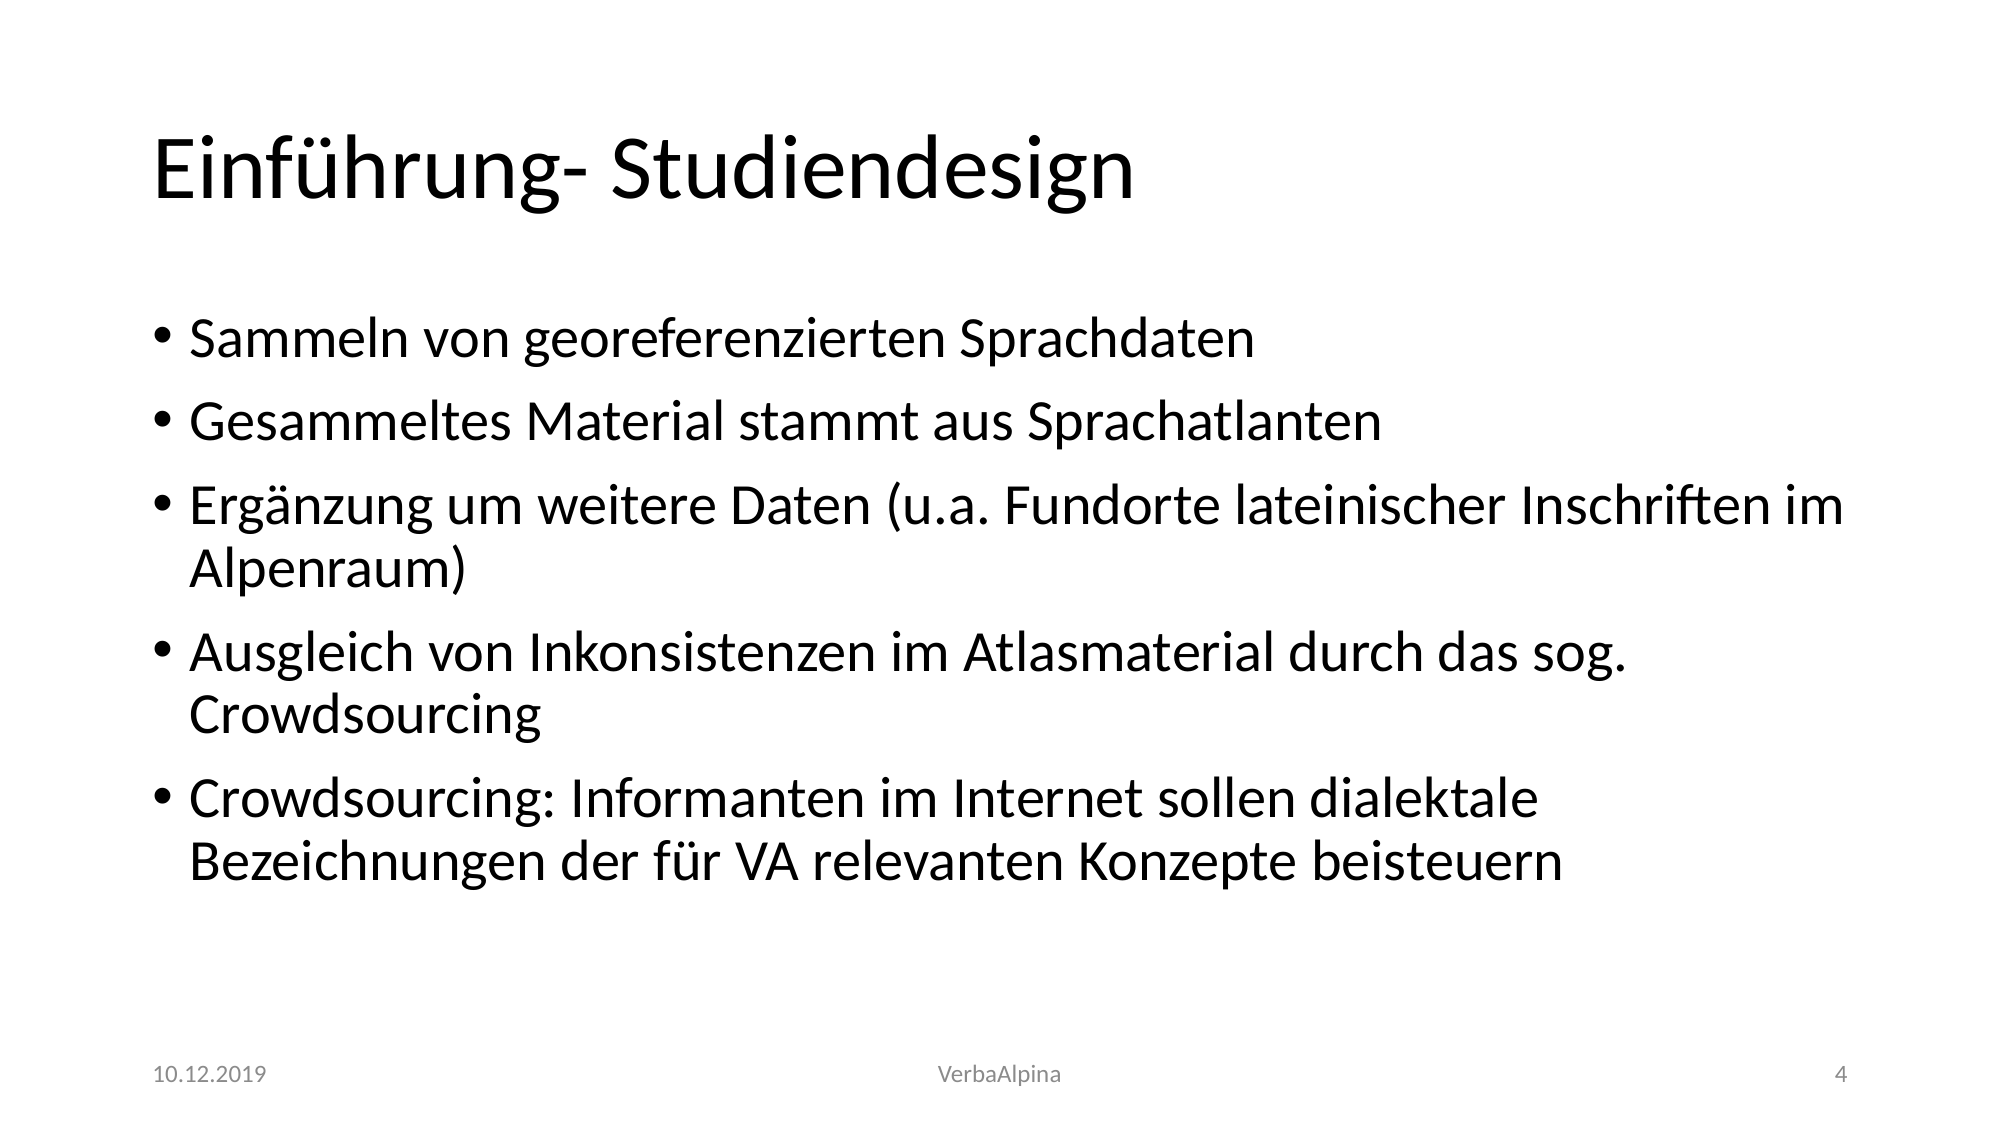

# Einführung- Studiendesign
Sammeln von georeferenzierten Sprachdaten
Gesammeltes Material stammt aus Sprachatlanten
Ergänzung um weitere Daten (u.a. Fundorte lateinischer Inschriften im Alpenraum)
Ausgleich von Inkonsistenzen im Atlasmaterial durch das sog. Crowdsourcing
Crowdsourcing: Informanten im Internet sollen dialektale Bezeichnungen der für VA relevanten Konzepte beisteuern

10.12.2019
VerbaAlpina
4